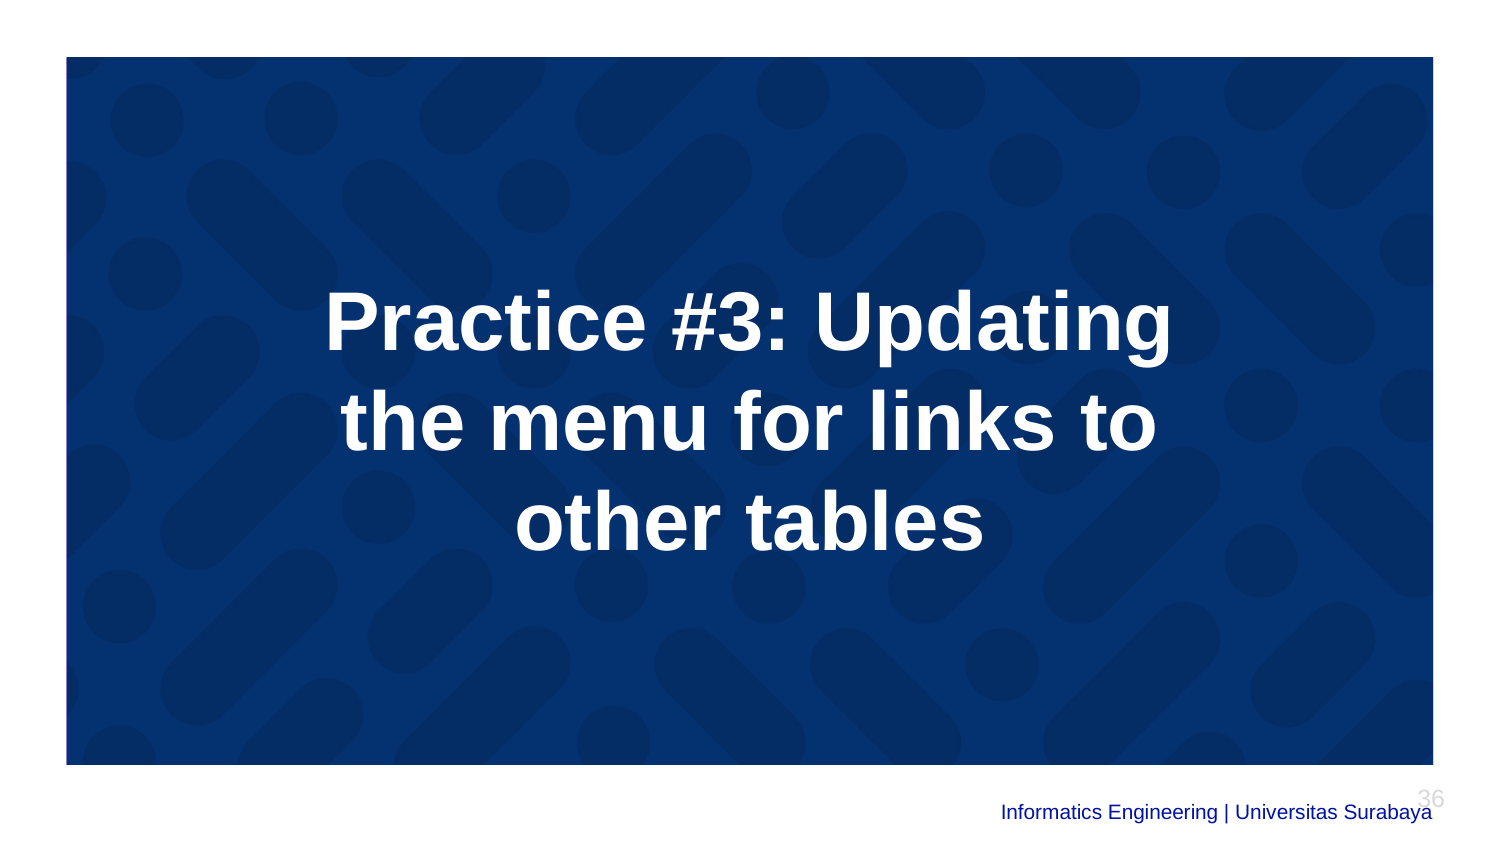

# Practice #3: Updating the menu for links to other tables
36
Informatics Engineering | Universitas Surabaya